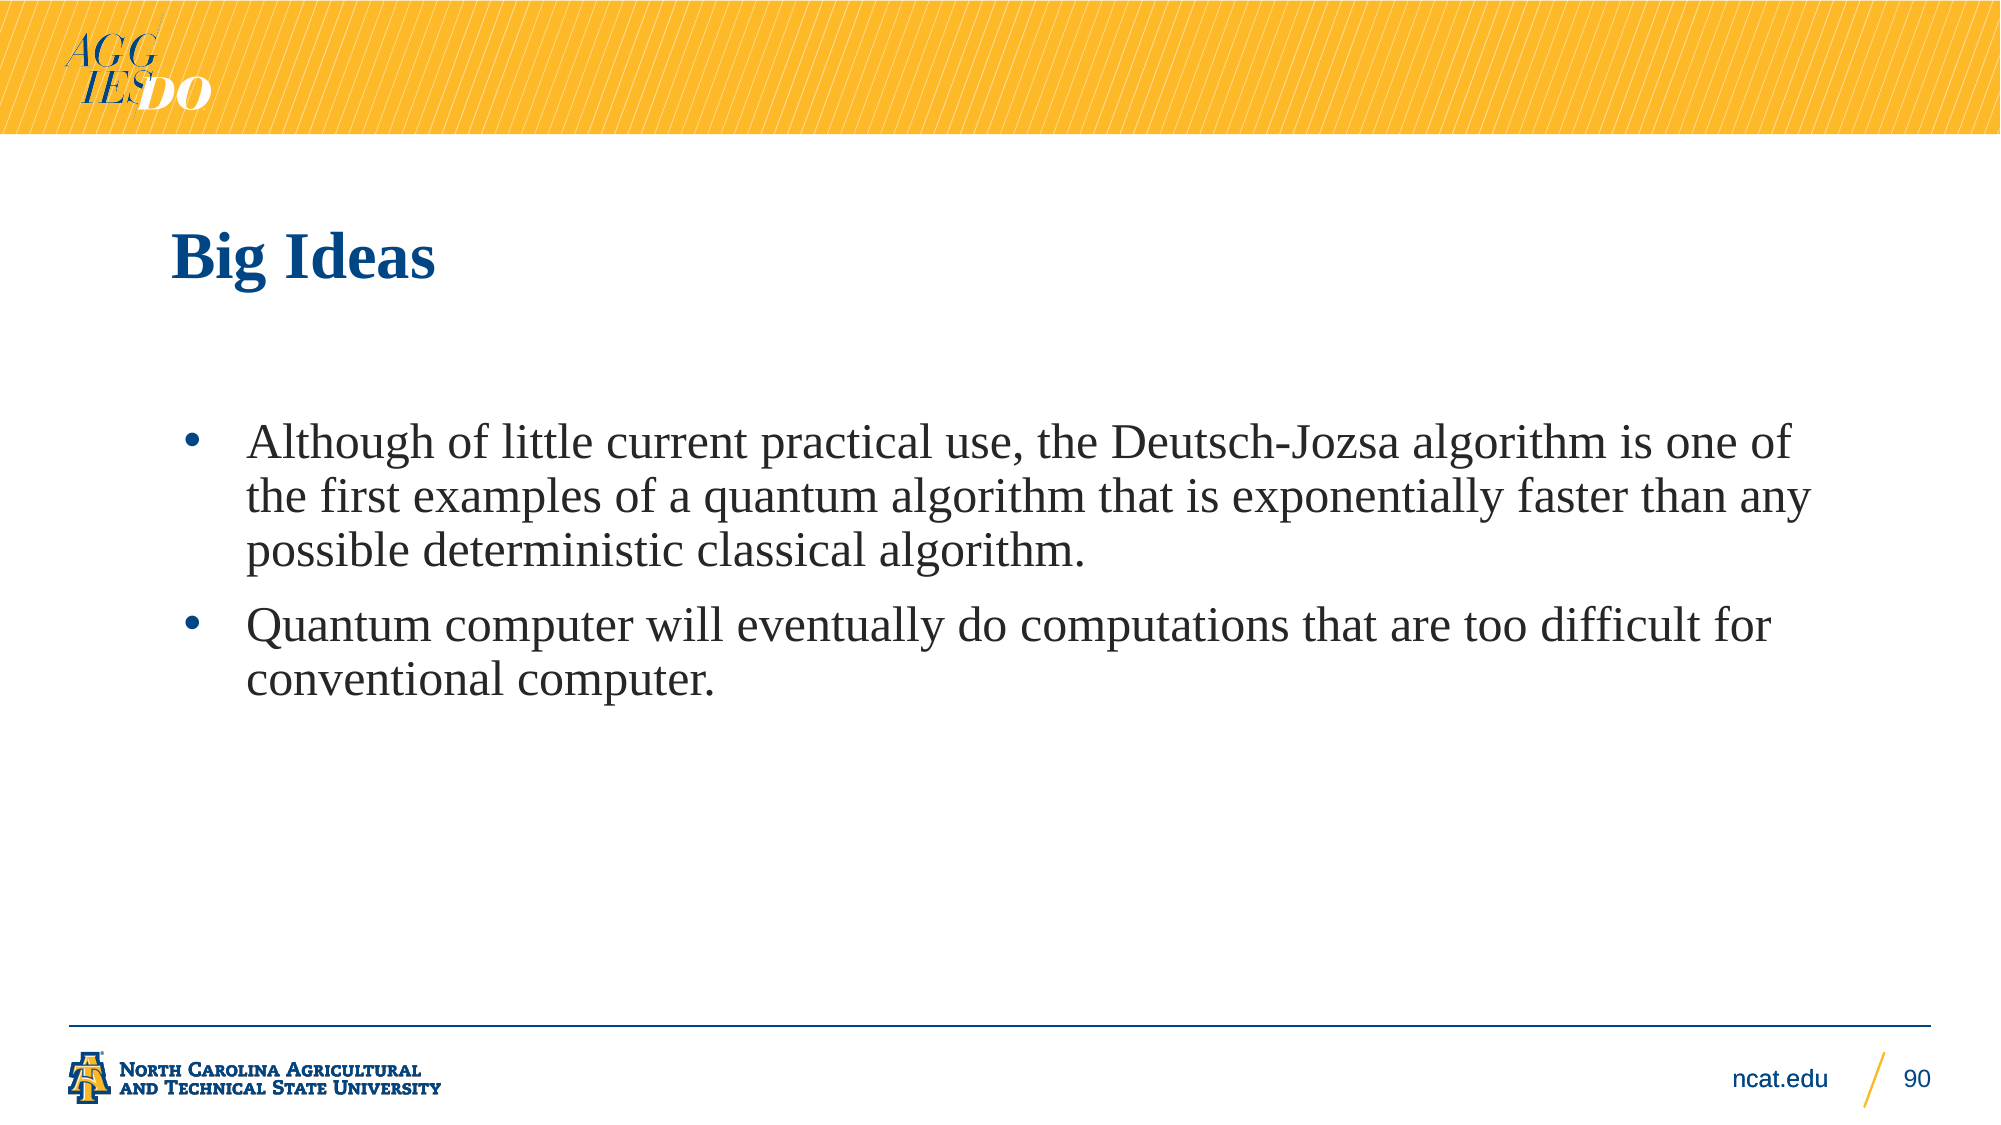

# Big Ideas

Although of little current practical use, the Deutsch-Jozsa algorithm is one of the first examples of a quantum algorithm that is exponentially faster than any possible deterministic classical algorithm.
Quantum computer will eventually do computations that are too difficult for conventional computer.
90